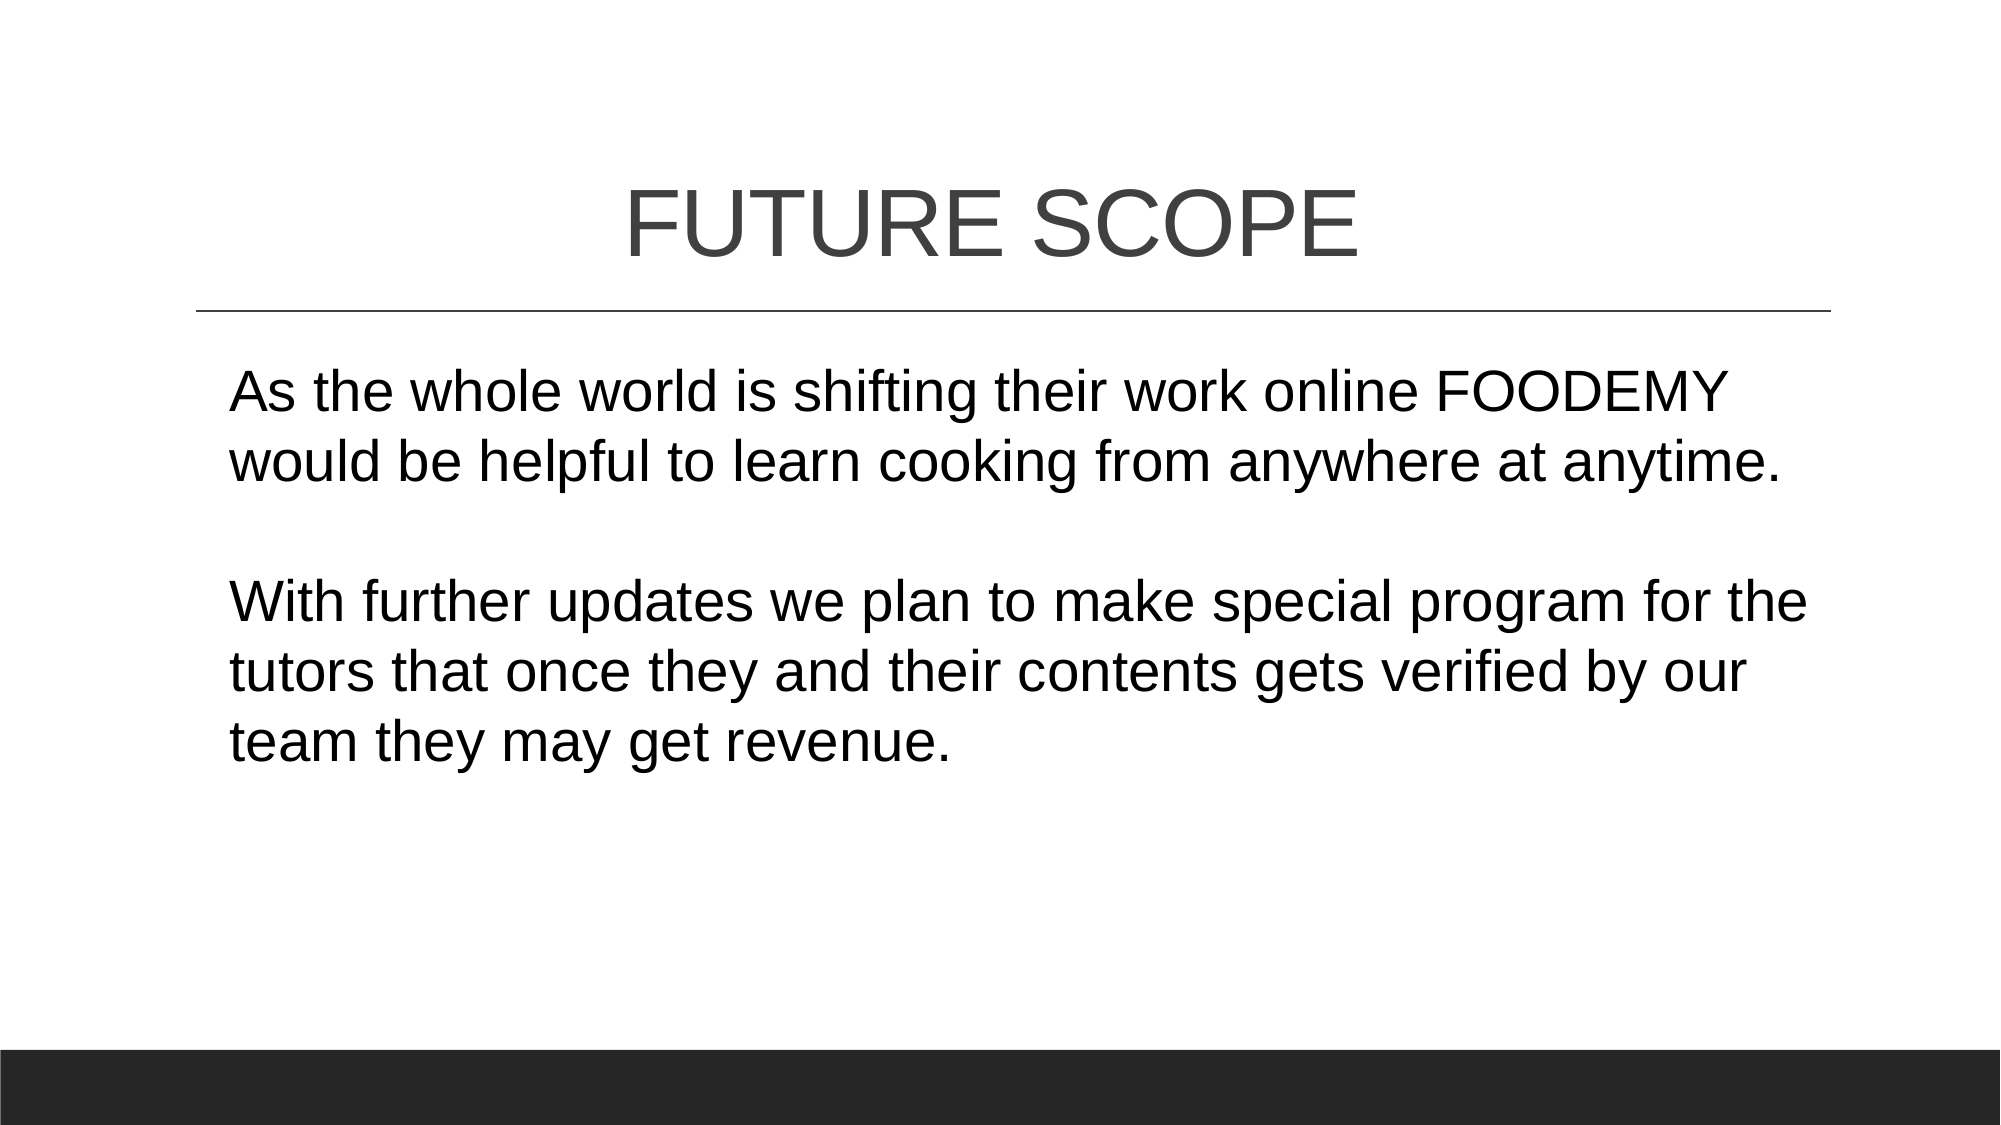

# FUTURE SCOPE

As the whole world is shifting their work online FOODEMY would be helpful to learn cooking from anywhere at anytime.

With further updates we plan to make special program for the tutors that once they and their contents gets verified by our team they may get revenue.